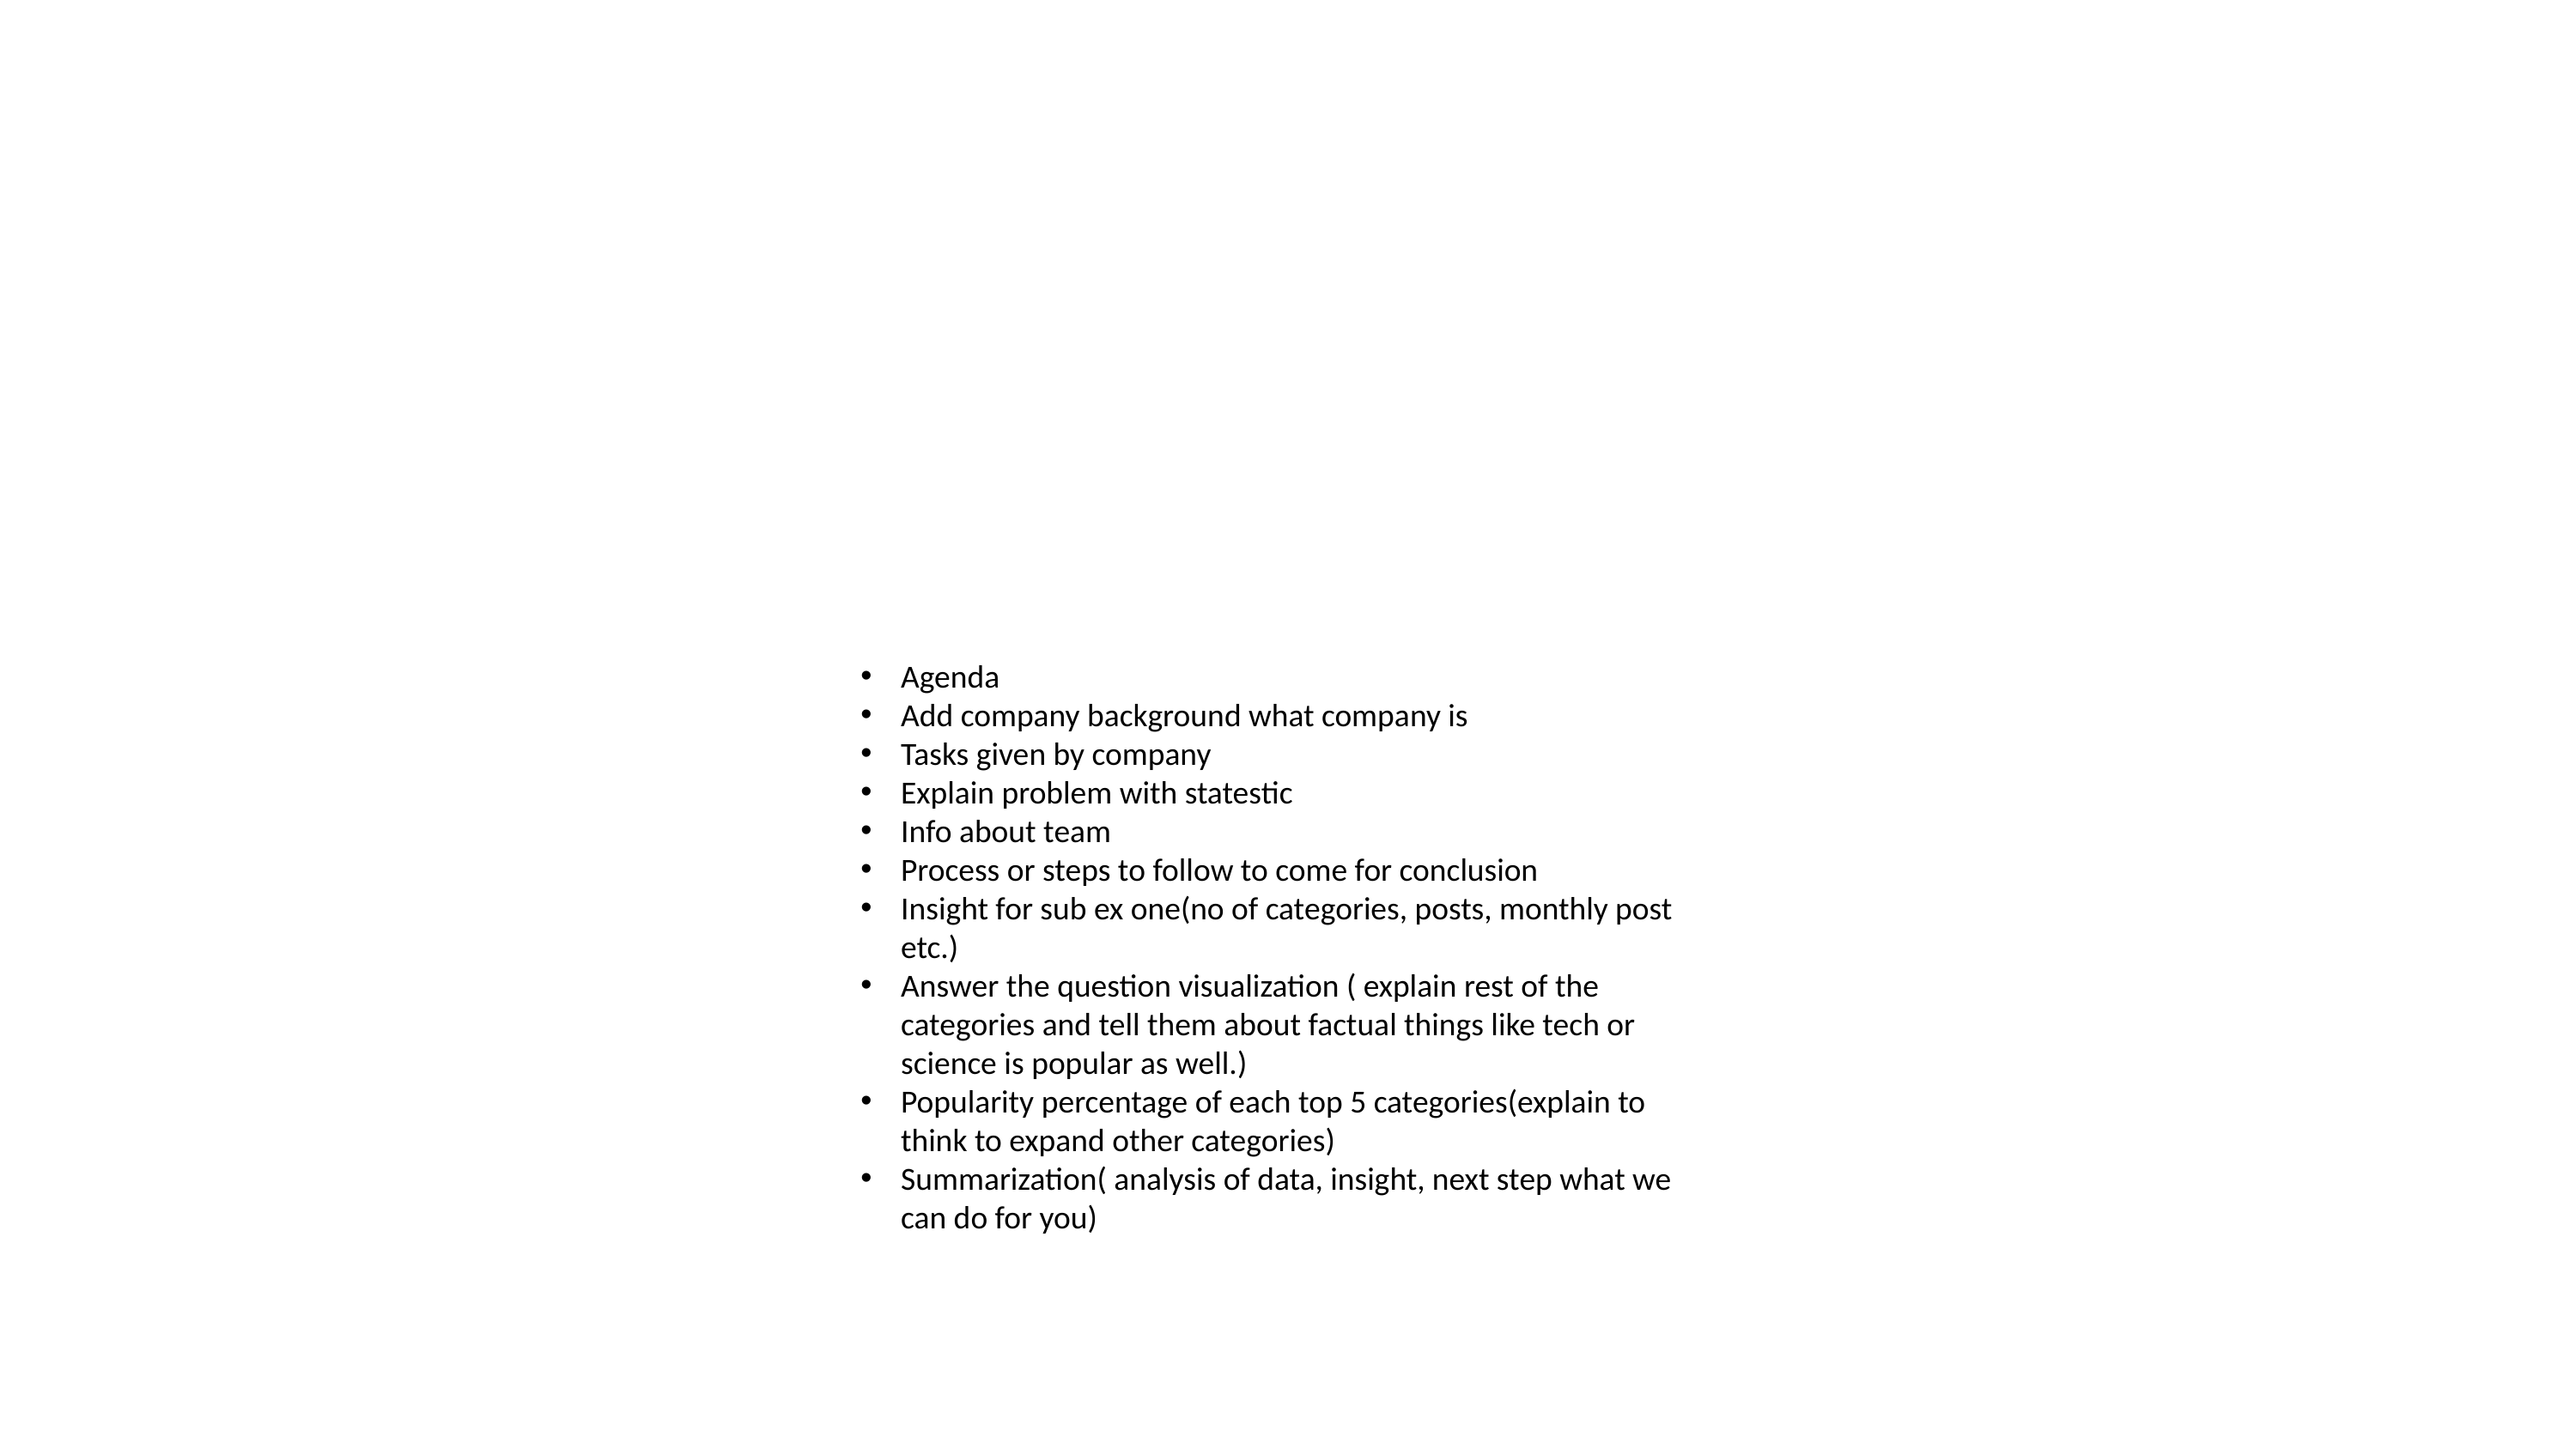

Agenda
Add company background what company is
Tasks given by company
Explain problem with statestic
Info about team
Process or steps to follow to come for conclusion
Insight for sub ex one(no of categories, posts, monthly post etc.)
Answer the question visualization ( explain rest of the categories and tell them about factual things like tech or science is popular as well.)
Popularity percentage of each top 5 categories(explain to think to expand other categories)
Summarization( analysis of data, insight, next step what we can do for you)